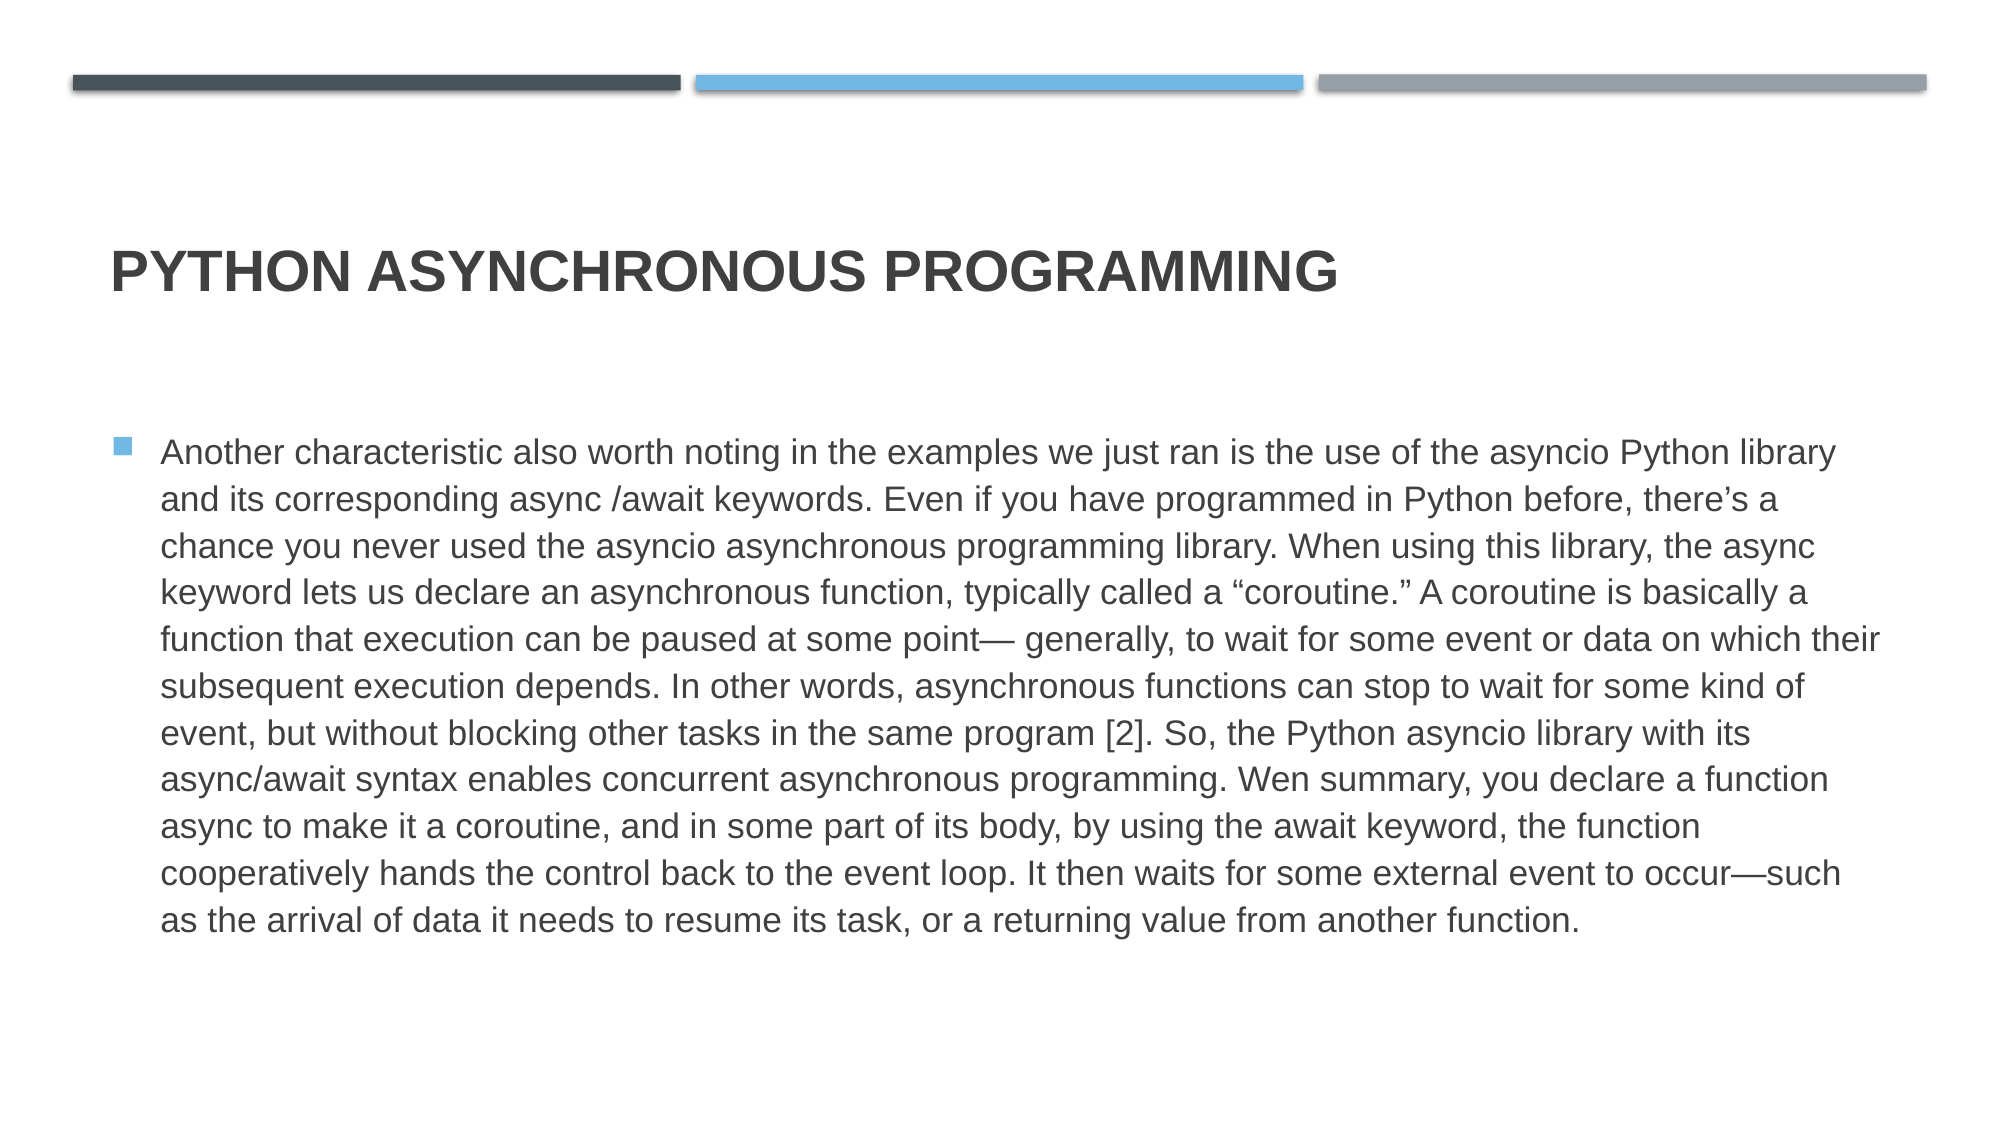

# PYTHON ASYNCHRONOUS PROGRAMMING
Another characteristic also worth noting in the examples we just ran is the use of the asyncio Python library and its corresponding async /await keywords. Even if you have programmed in Python before, there’s a chance you never used the asyncio asynchronous programming library. When using this library, the async keyword lets us declare an asynchronous function, typically called a “coroutine.” A coroutine is basically a function that execution can be paused at some point— generally, to wait for some event or data on which their subsequent execution depends. In other words, asynchronous functions can stop to wait for some kind of event, but without blocking other tasks in the same program [2]. So, the Python asyncio library with its async/await syntax enables concurrent asynchronous programming. Wen summary, you declare a function async to make it a coroutine, and in some part of its body, by using the await keyword, the function cooperatively hands the control back to the event loop. It then waits for some external event to occur—such as the arrival of data it needs to resume its task, or a returning value from another function.